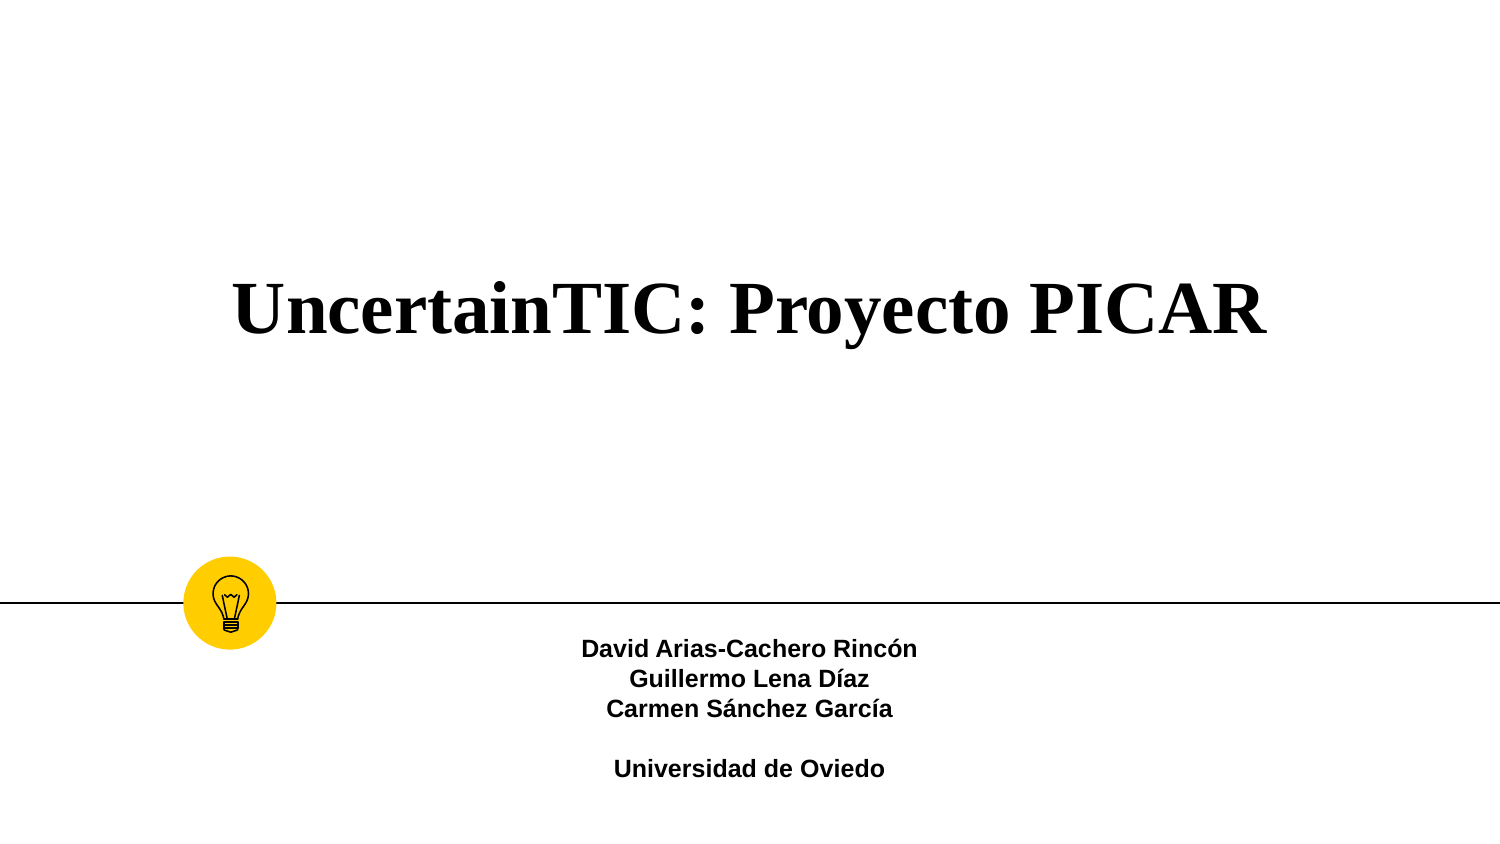

UncertainTIC: Proyecto PICAR

#

David Arias-Cachero Rincón
Guillermo Lena Díaz
Carmen Sánchez García

Universidad de Oviedo